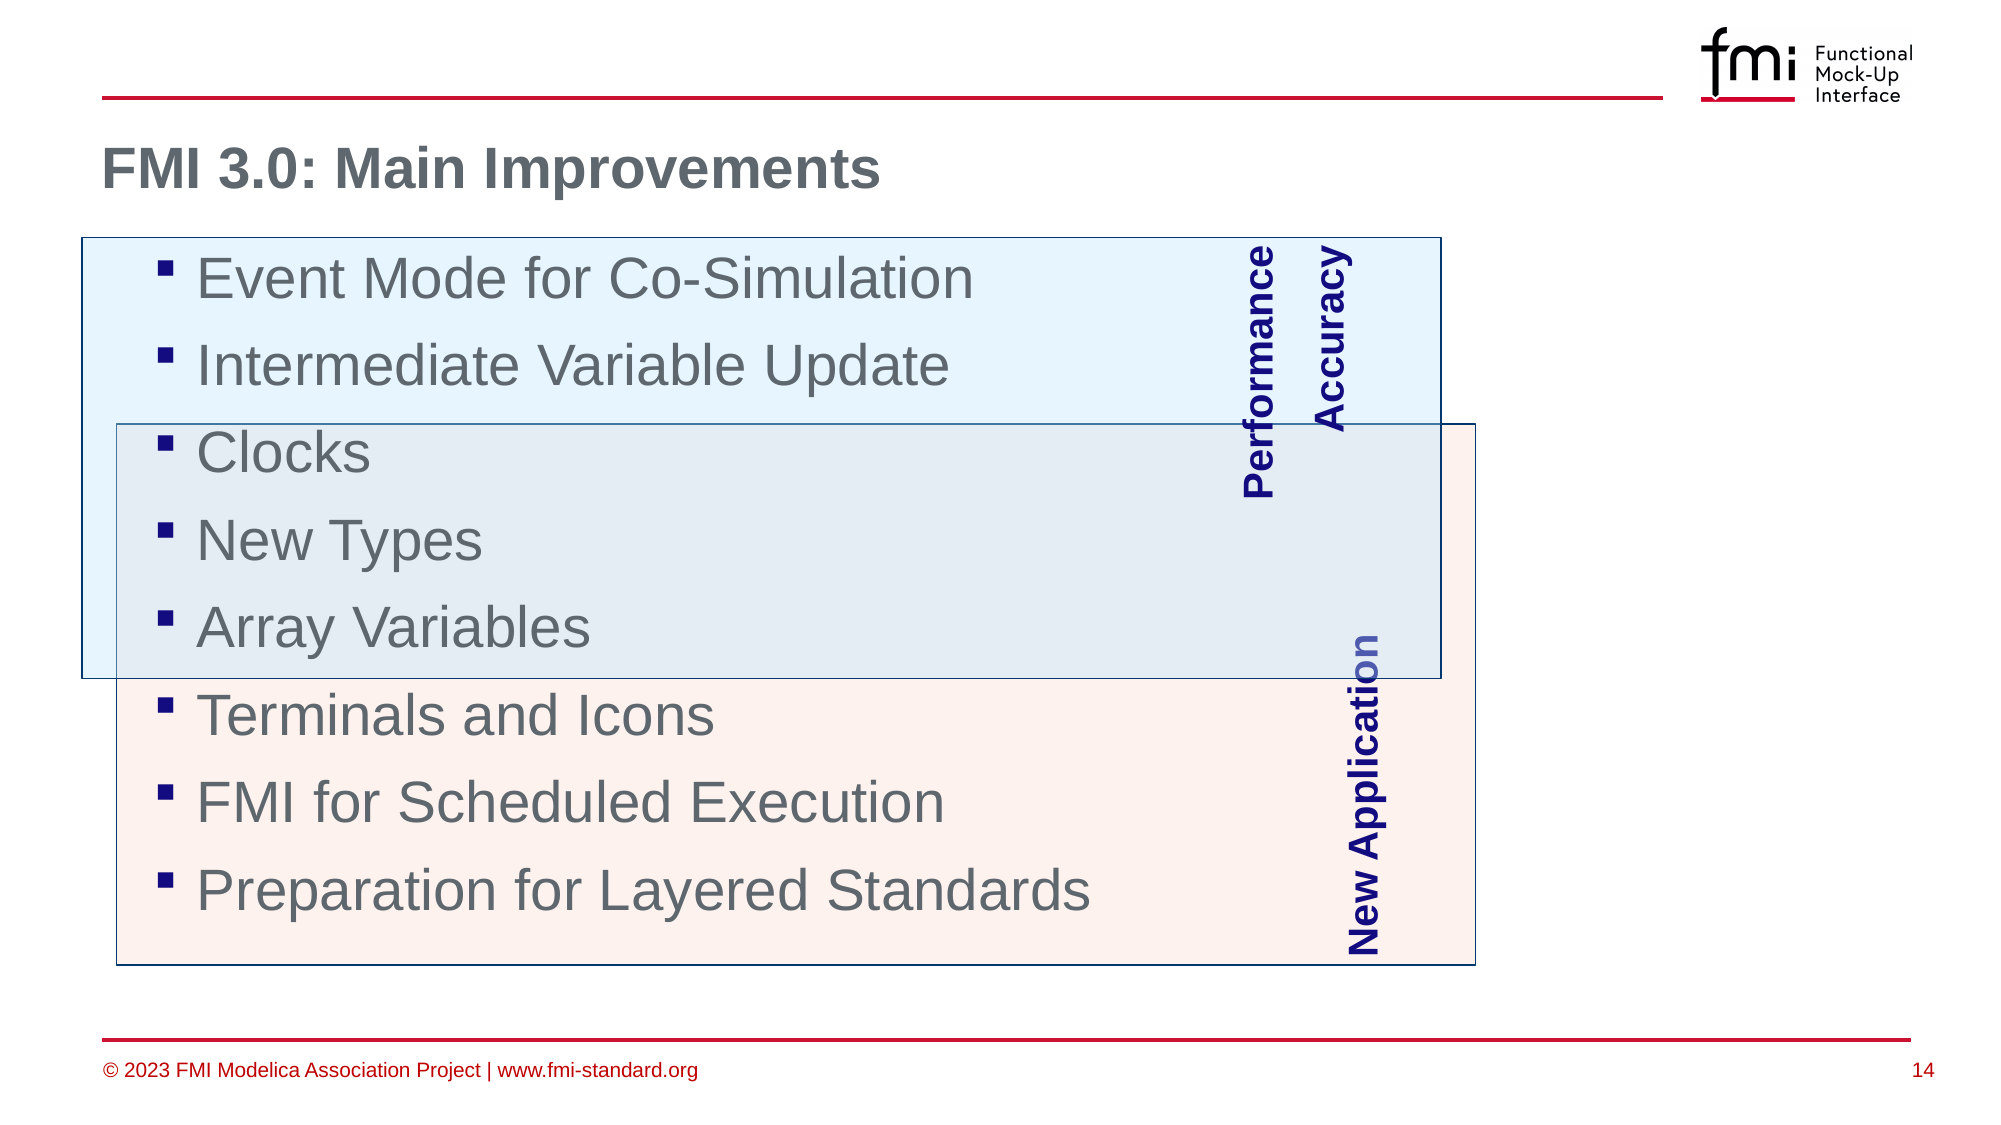

# FMI 3.0: Main Improvements

Performance
Accuracy
Event Mode for Co-Simulation
Intermediate Variable Update
Clocks
New Types
Array Variables
Terminals and Icons
FMI for Scheduled Execution
Preparation for Layered Standards

New Application